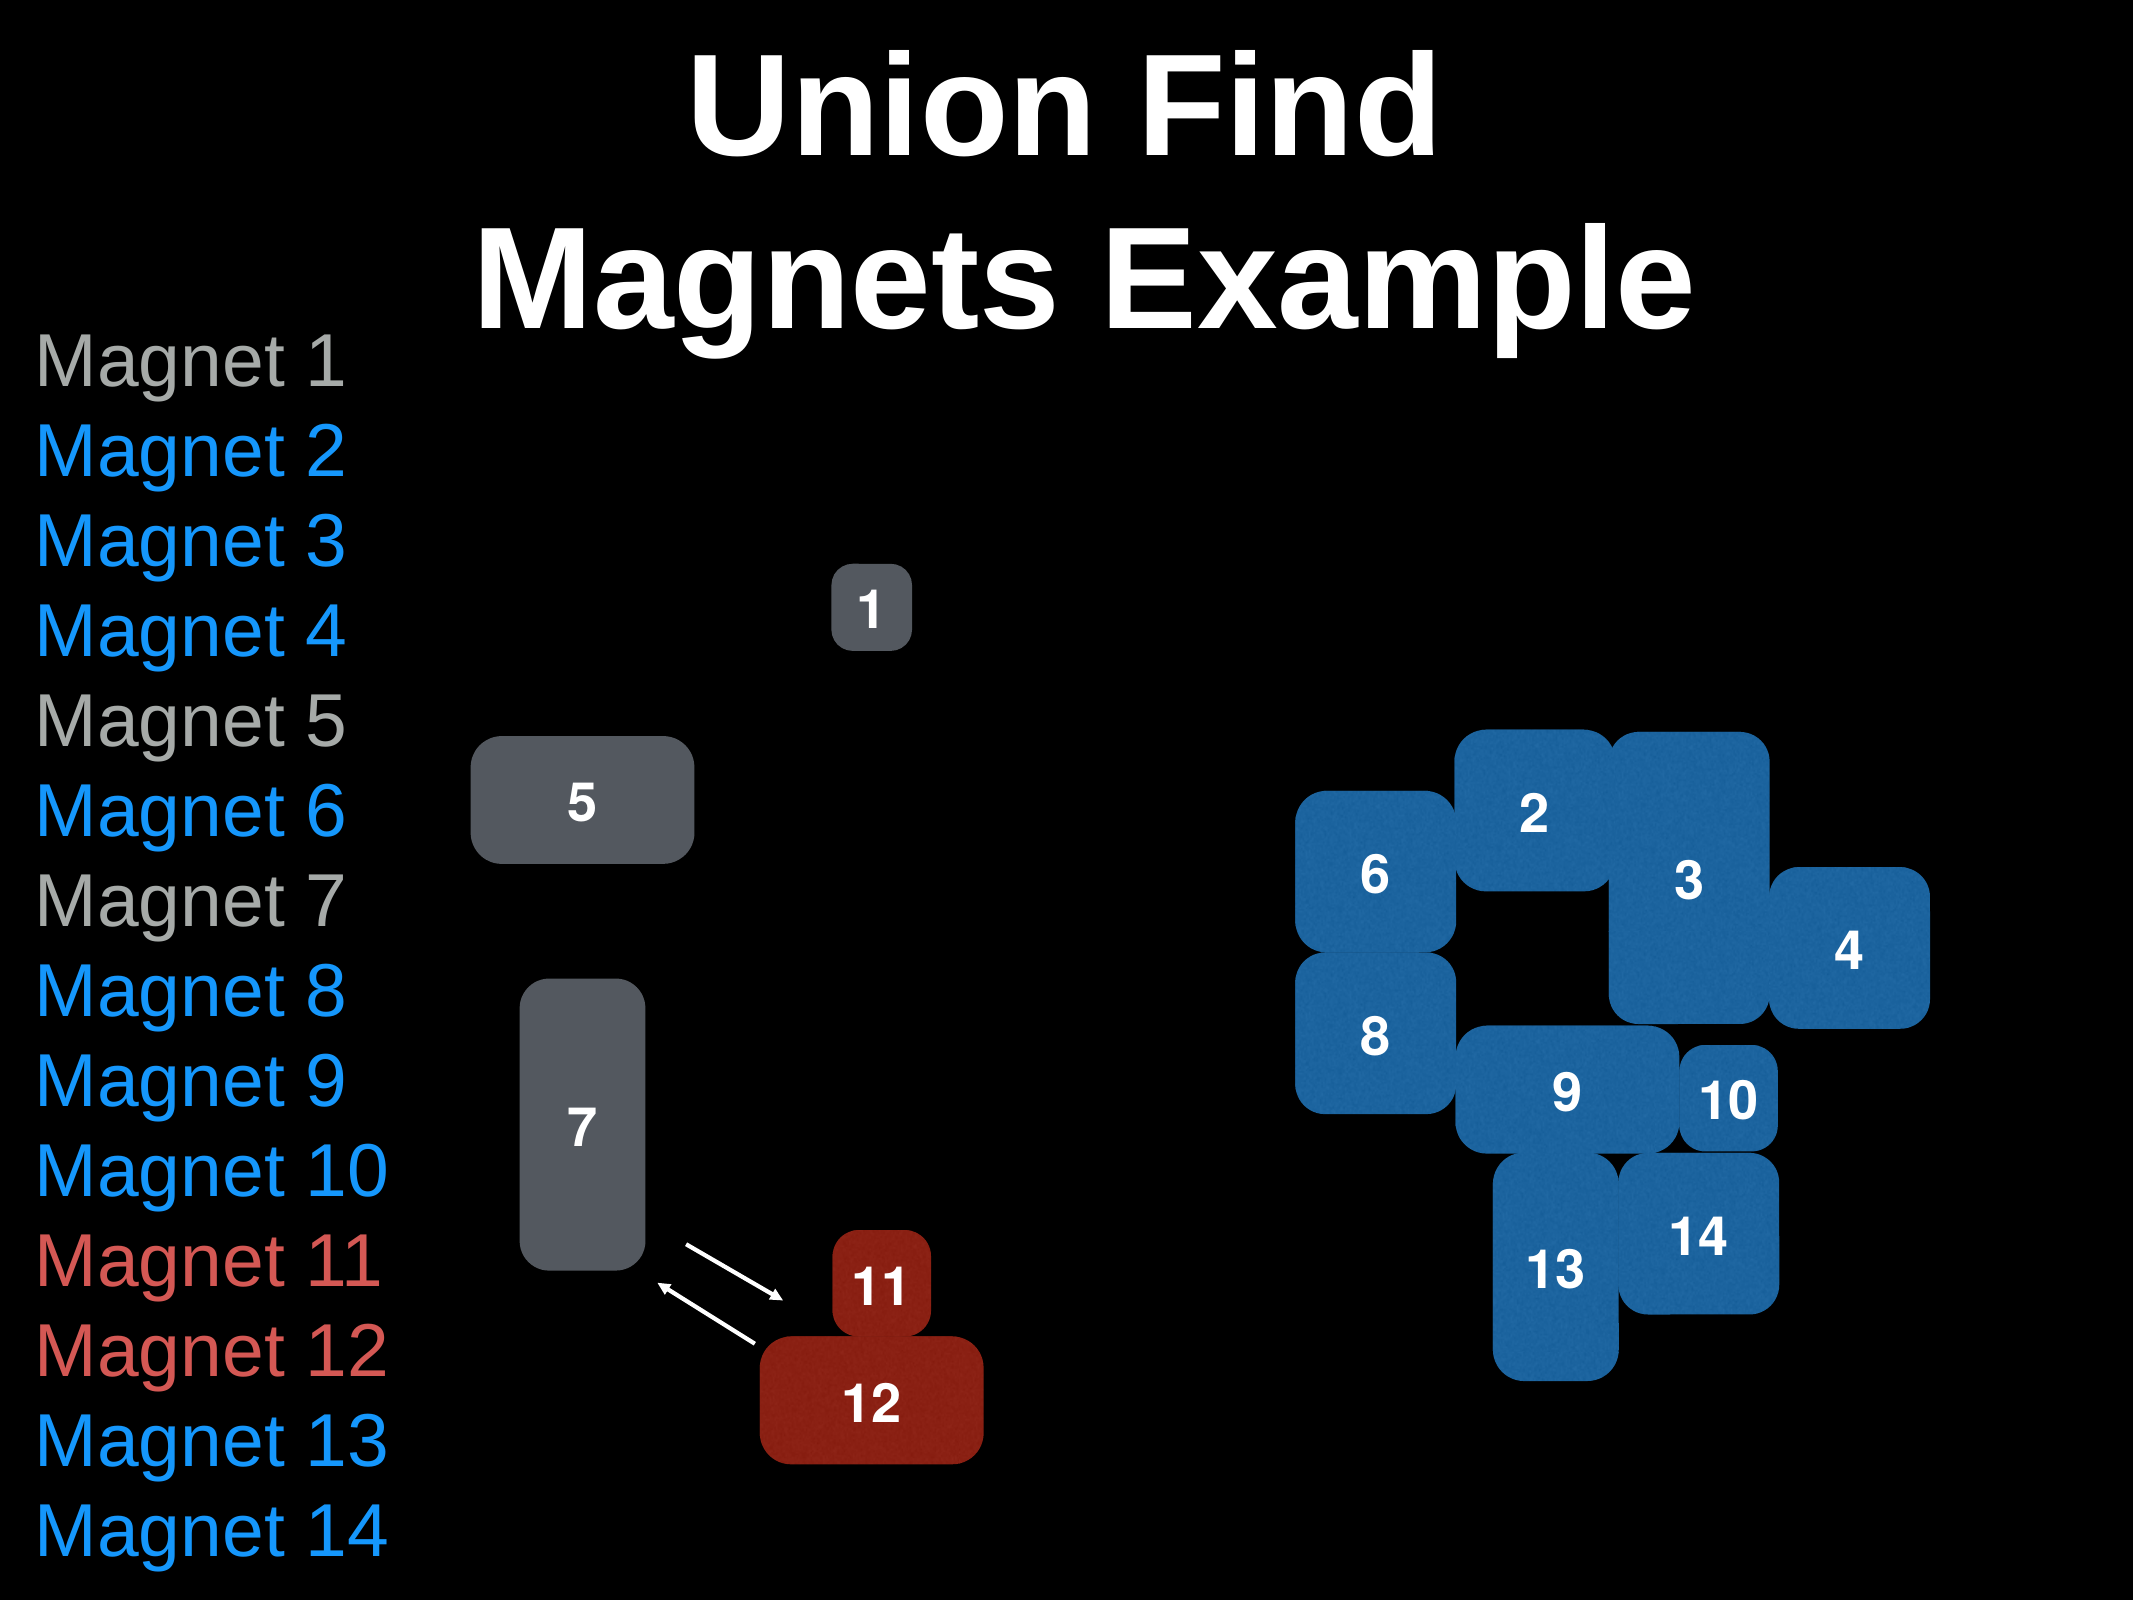

# Union Find
Magnets Example
Magnet 1
Magnet 2
Magnet 3
Magnet 4
Magnet 5
Magnet 6
Magnet 7
Magnet 8
Magnet 9
Magnet 10
Magnet 11
Magnet 12
Magnet 13
Magnet 14
1
2
3
5
6
4
8
7
9
10
13
14
11

12